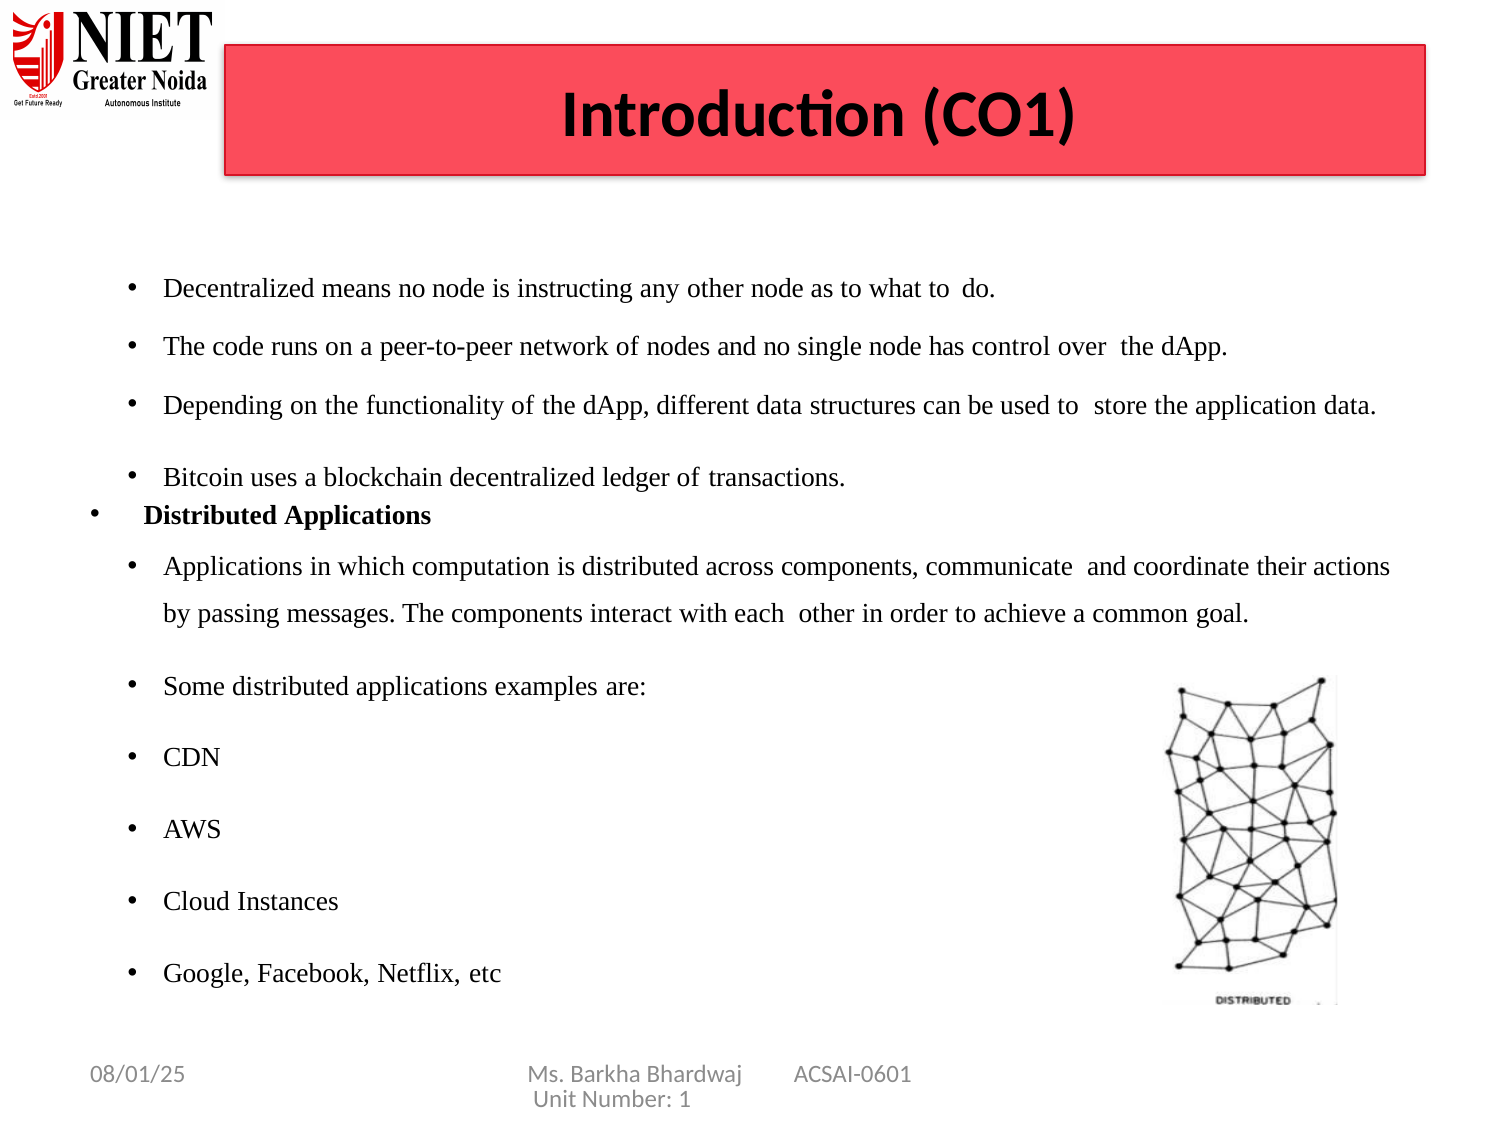

# Introduction (CO1)
Decentralized means no node is instructing any other node as to what to do.
The code runs on a peer-to-peer network of nodes and no single node has control over  the dApp.
Depending on the functionality of the dApp, different data structures can be used to  store the application data.

Bitcoin uses a blockchain decentralized ledger of transactions.
Distributed Applications
Applications in which computation is distributed across components, communicate  and coordinate their actions by passing messages. The components interact with each  other in order to achieve a common goal.

Some distributed applications examples are:

CDN

AWS

Cloud Instances

Google, Facebook, Netflix, etc

08/01/25
Ms. Barkha Bhardwaj         ACSAI-0601           Unit Number: 1